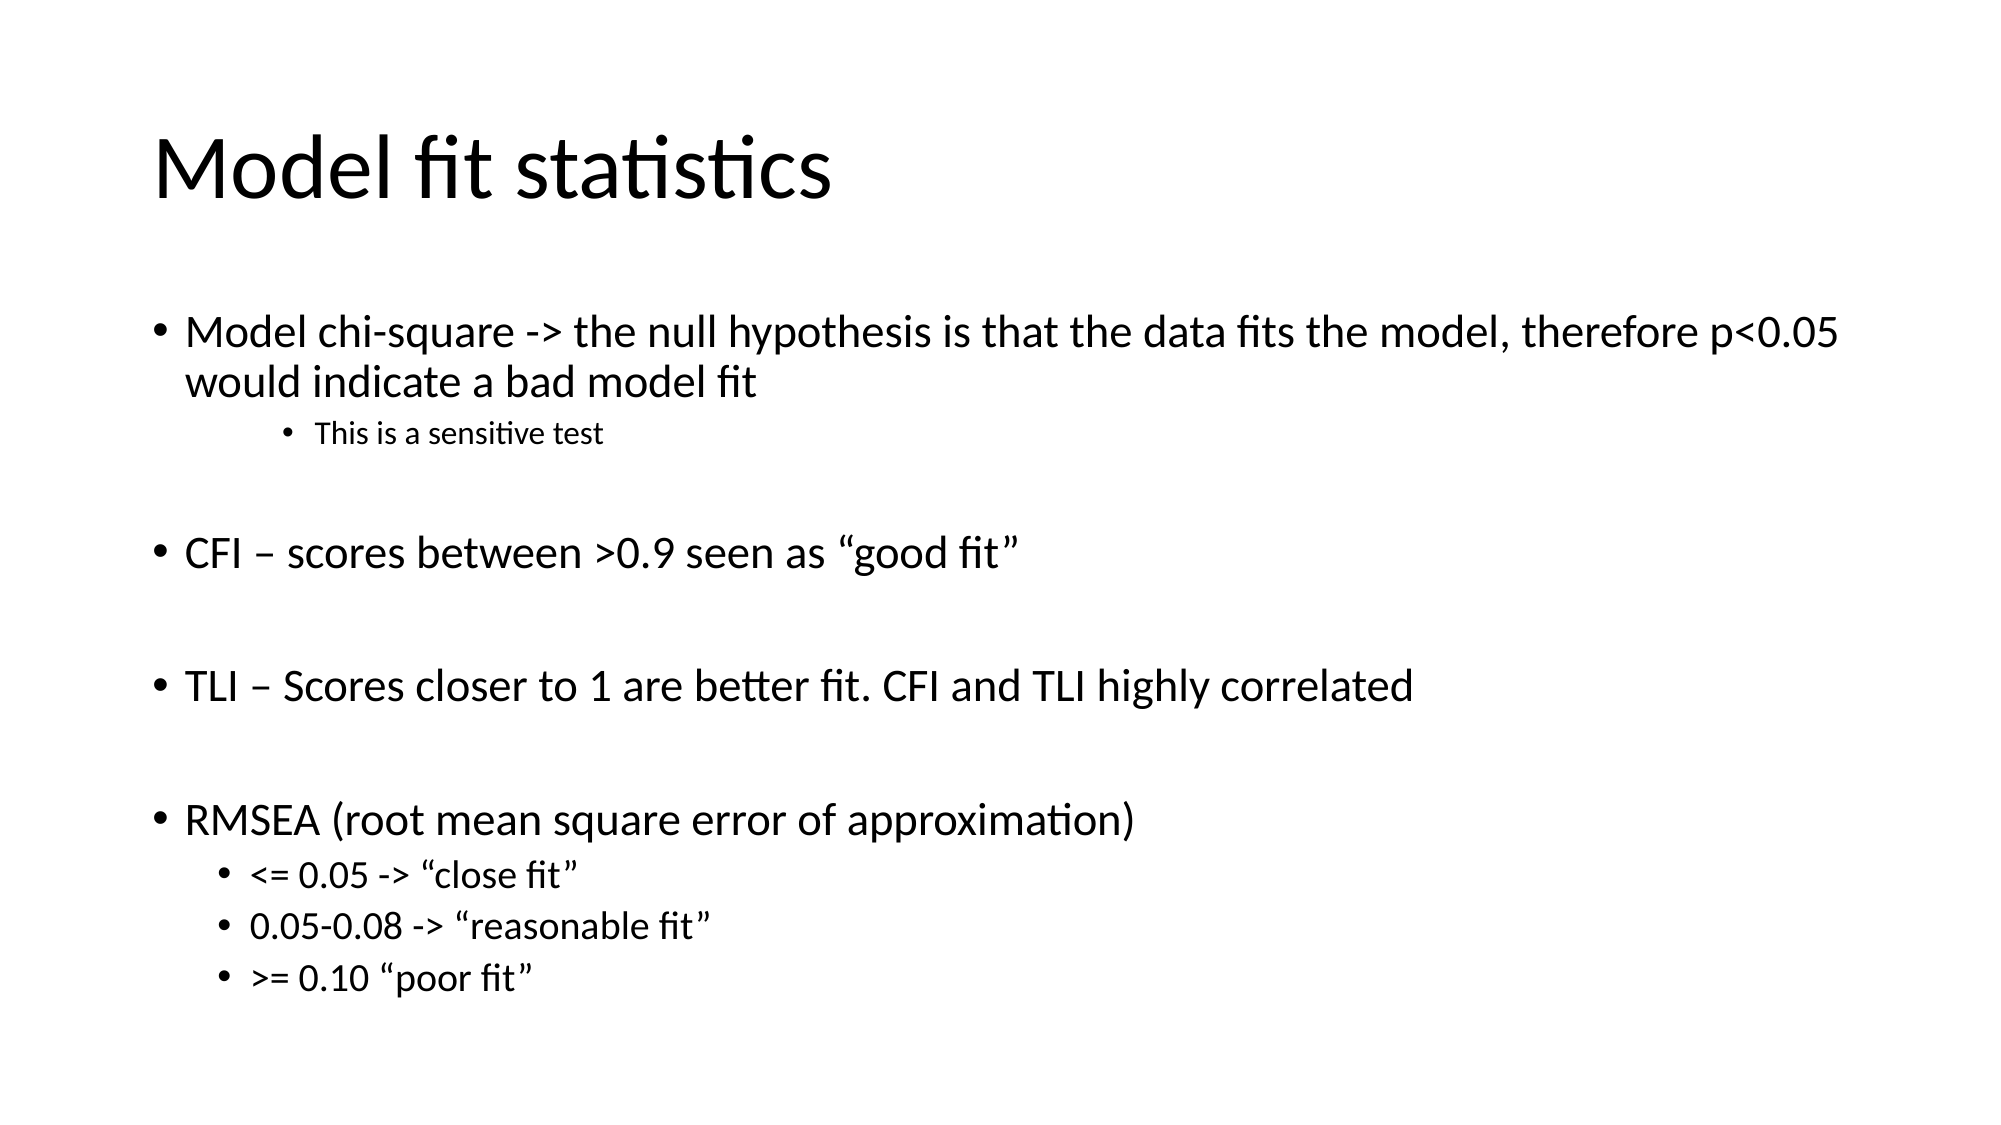

# Model fit statistics
Model chi-square -> the null hypothesis is that the data fits the model, therefore p<0.05 would indicate a bad model fit
This is a sensitive test

CFI – scores between >0.9 seen as “good fit”

TLI – Scores closer to 1 are better fit. CFI and TLI highly correlated

RMSEA (root mean square error of approximation)
<= 0.05 -> “close fit”
0.05-0.08 -> “reasonable fit”
>= 0.10 “poor fit”